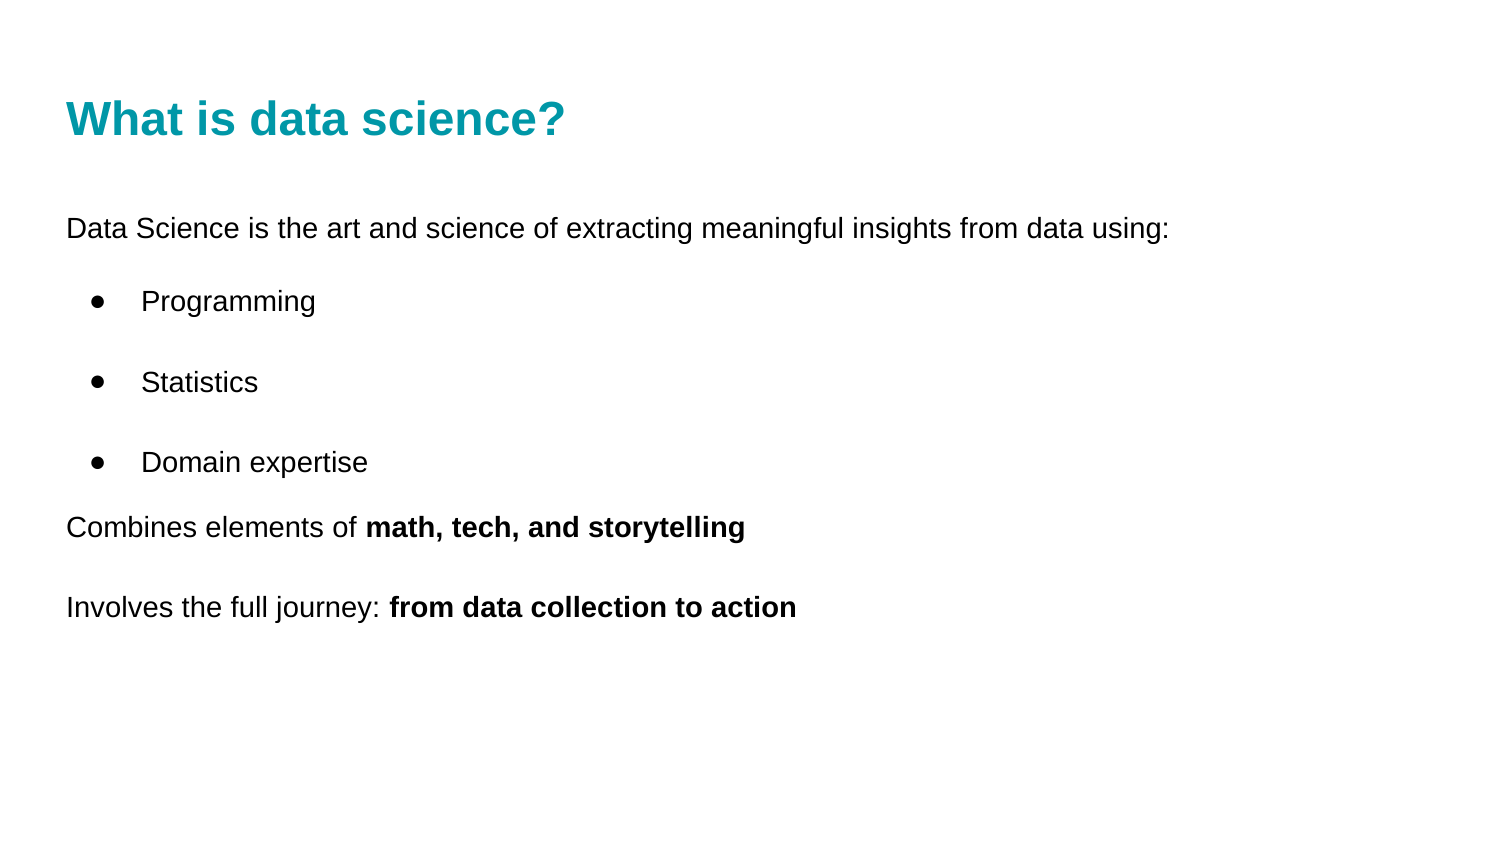

# What is data science?
Data Science is the art and science of extracting meaningful insights from data using:
Programming
Statistics
Domain expertise
Combines elements of math, tech, and storytelling
Involves the full journey: from data collection to action